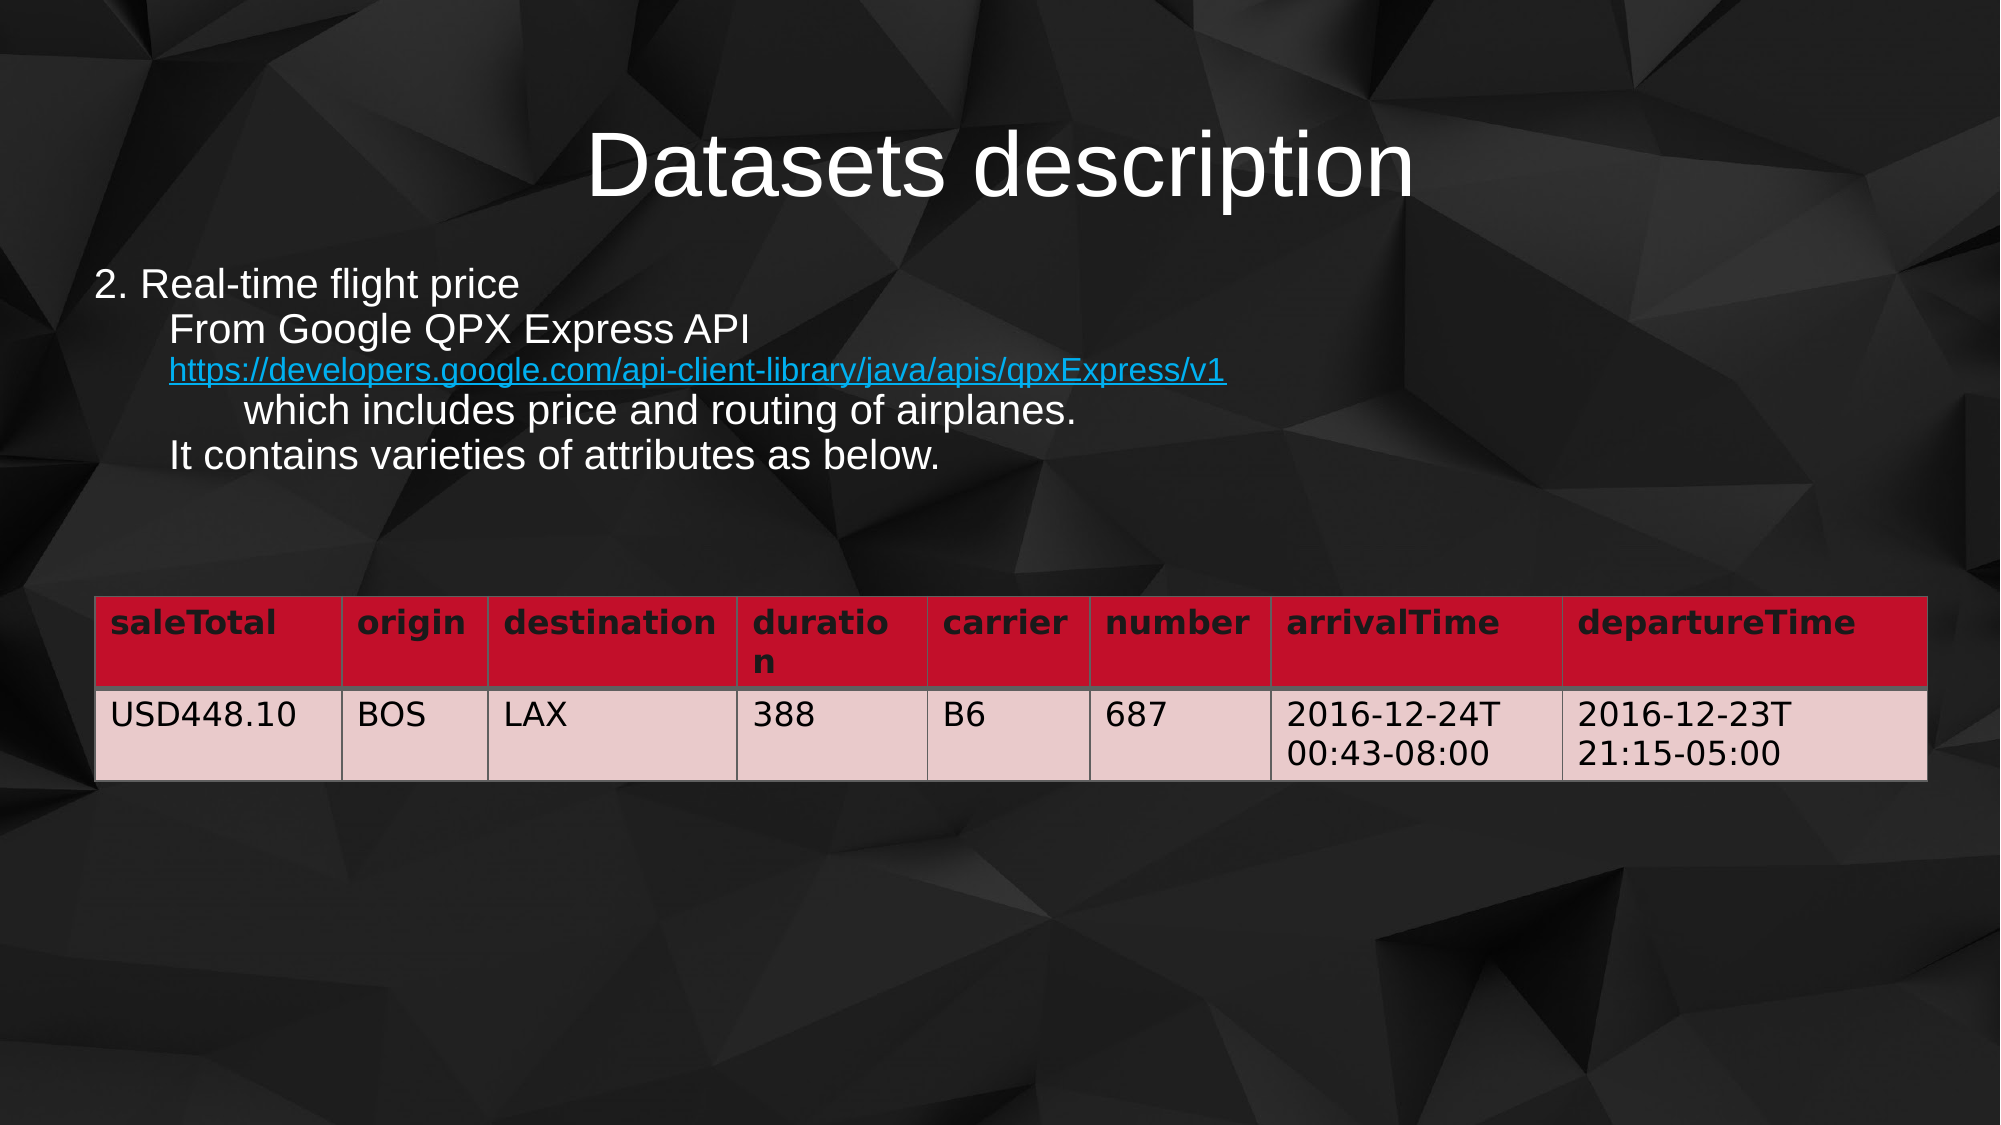

Datasets description
2. Real-time flight price
From Google QPX Express API
https://developers.google.com/api-client-library/java/apis/qpxExpress/v1
 	which includes price and routing of airplanes.
It contains varieties of attributes as below.

| saleTotal | origin | destination | duration | carrier | number | arrivalTime | departureTime |
| --- | --- | --- | --- | --- | --- | --- | --- |
| USD448.10 | BOS | LAX | 388 | B6 | 687 | 2016-12-24T 00:43-08:00 | 2016-12-23T 21:15-05:00 |